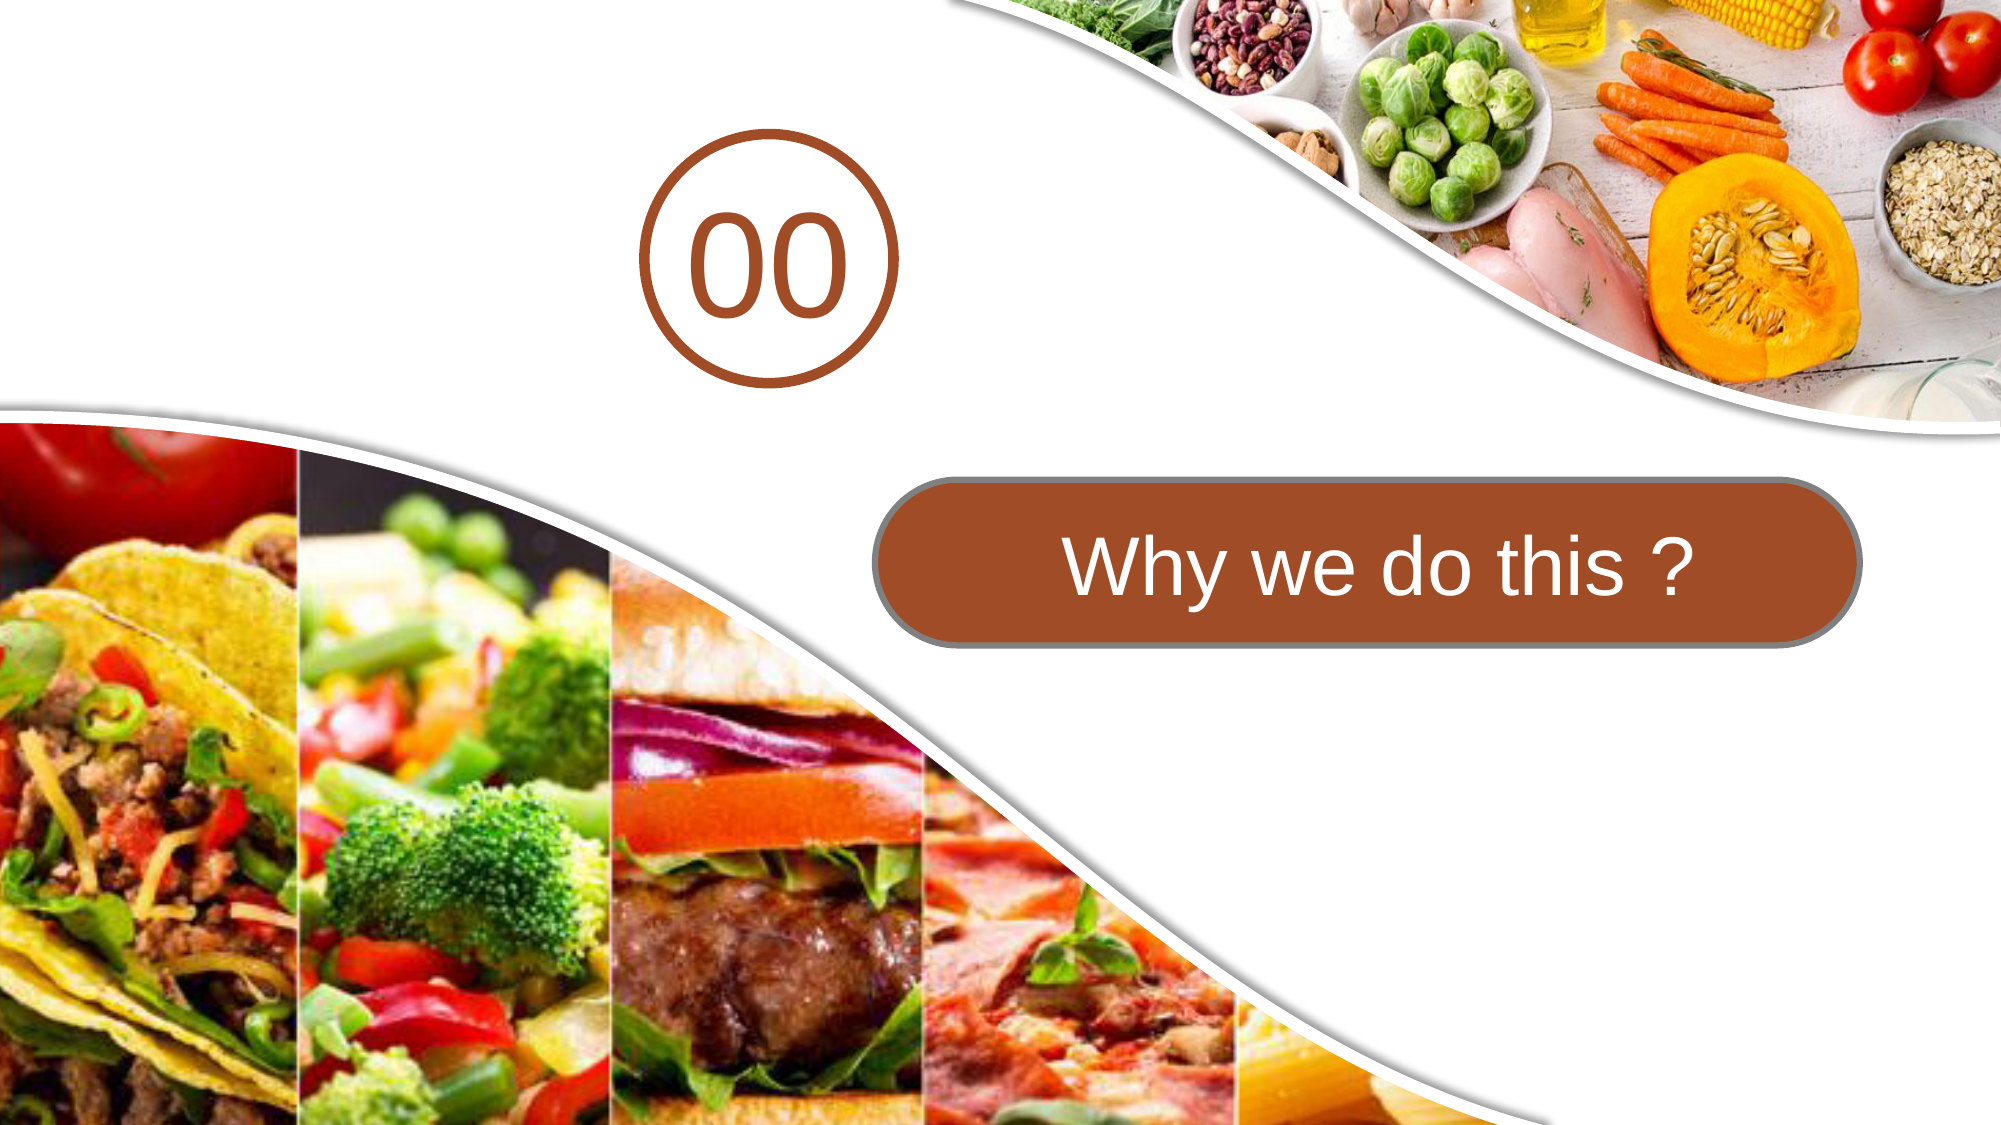

00

 Why we do this ?
.